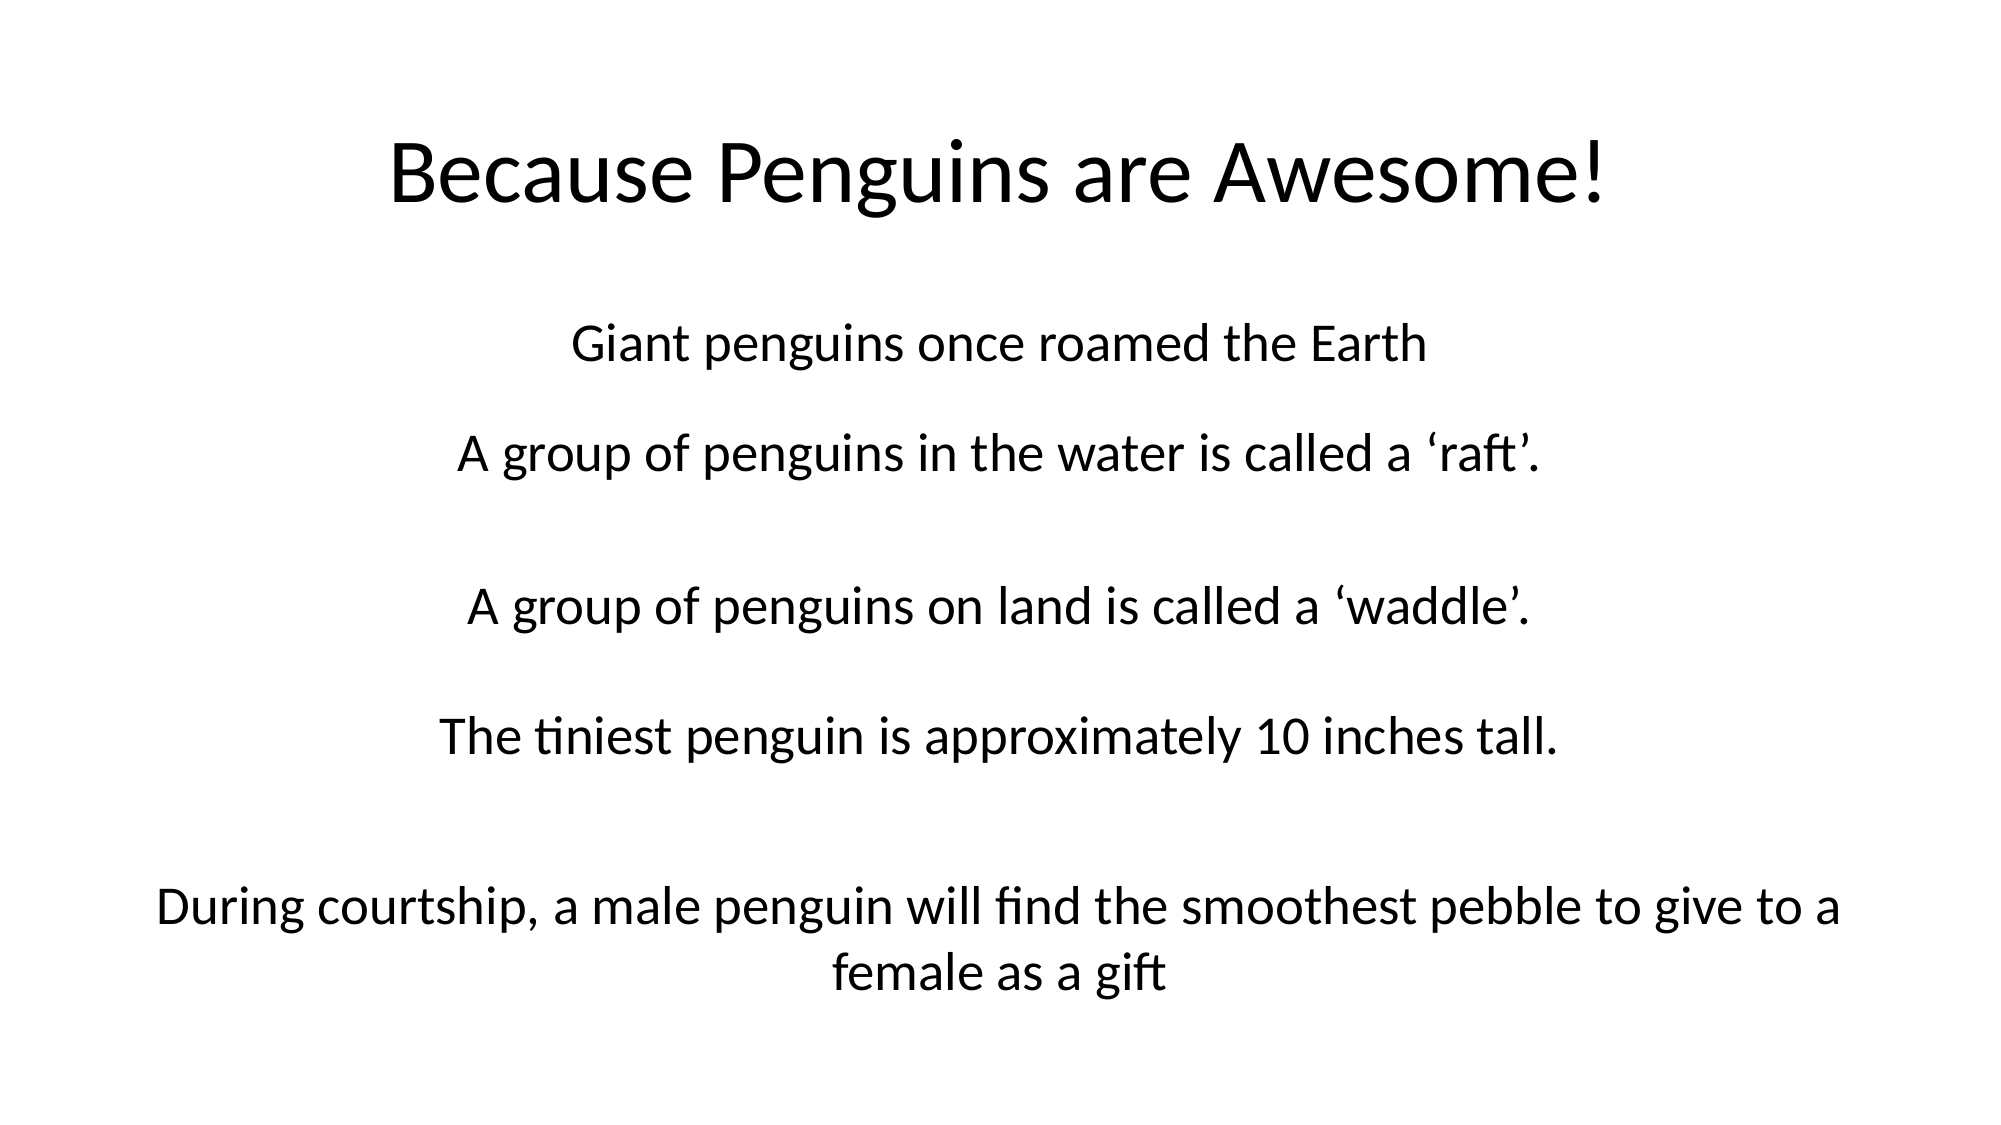

# Because Penguins are Awesome!
Giant penguins once roamed the Earth
A group of penguins in the water is called a ‘raft’.
A group of penguins on land is called a ‘waddle’.
The tiniest penguin is approximately 10 inches tall.

During courtship, a male penguin will find the smoothest pebble to give to a female as a gift